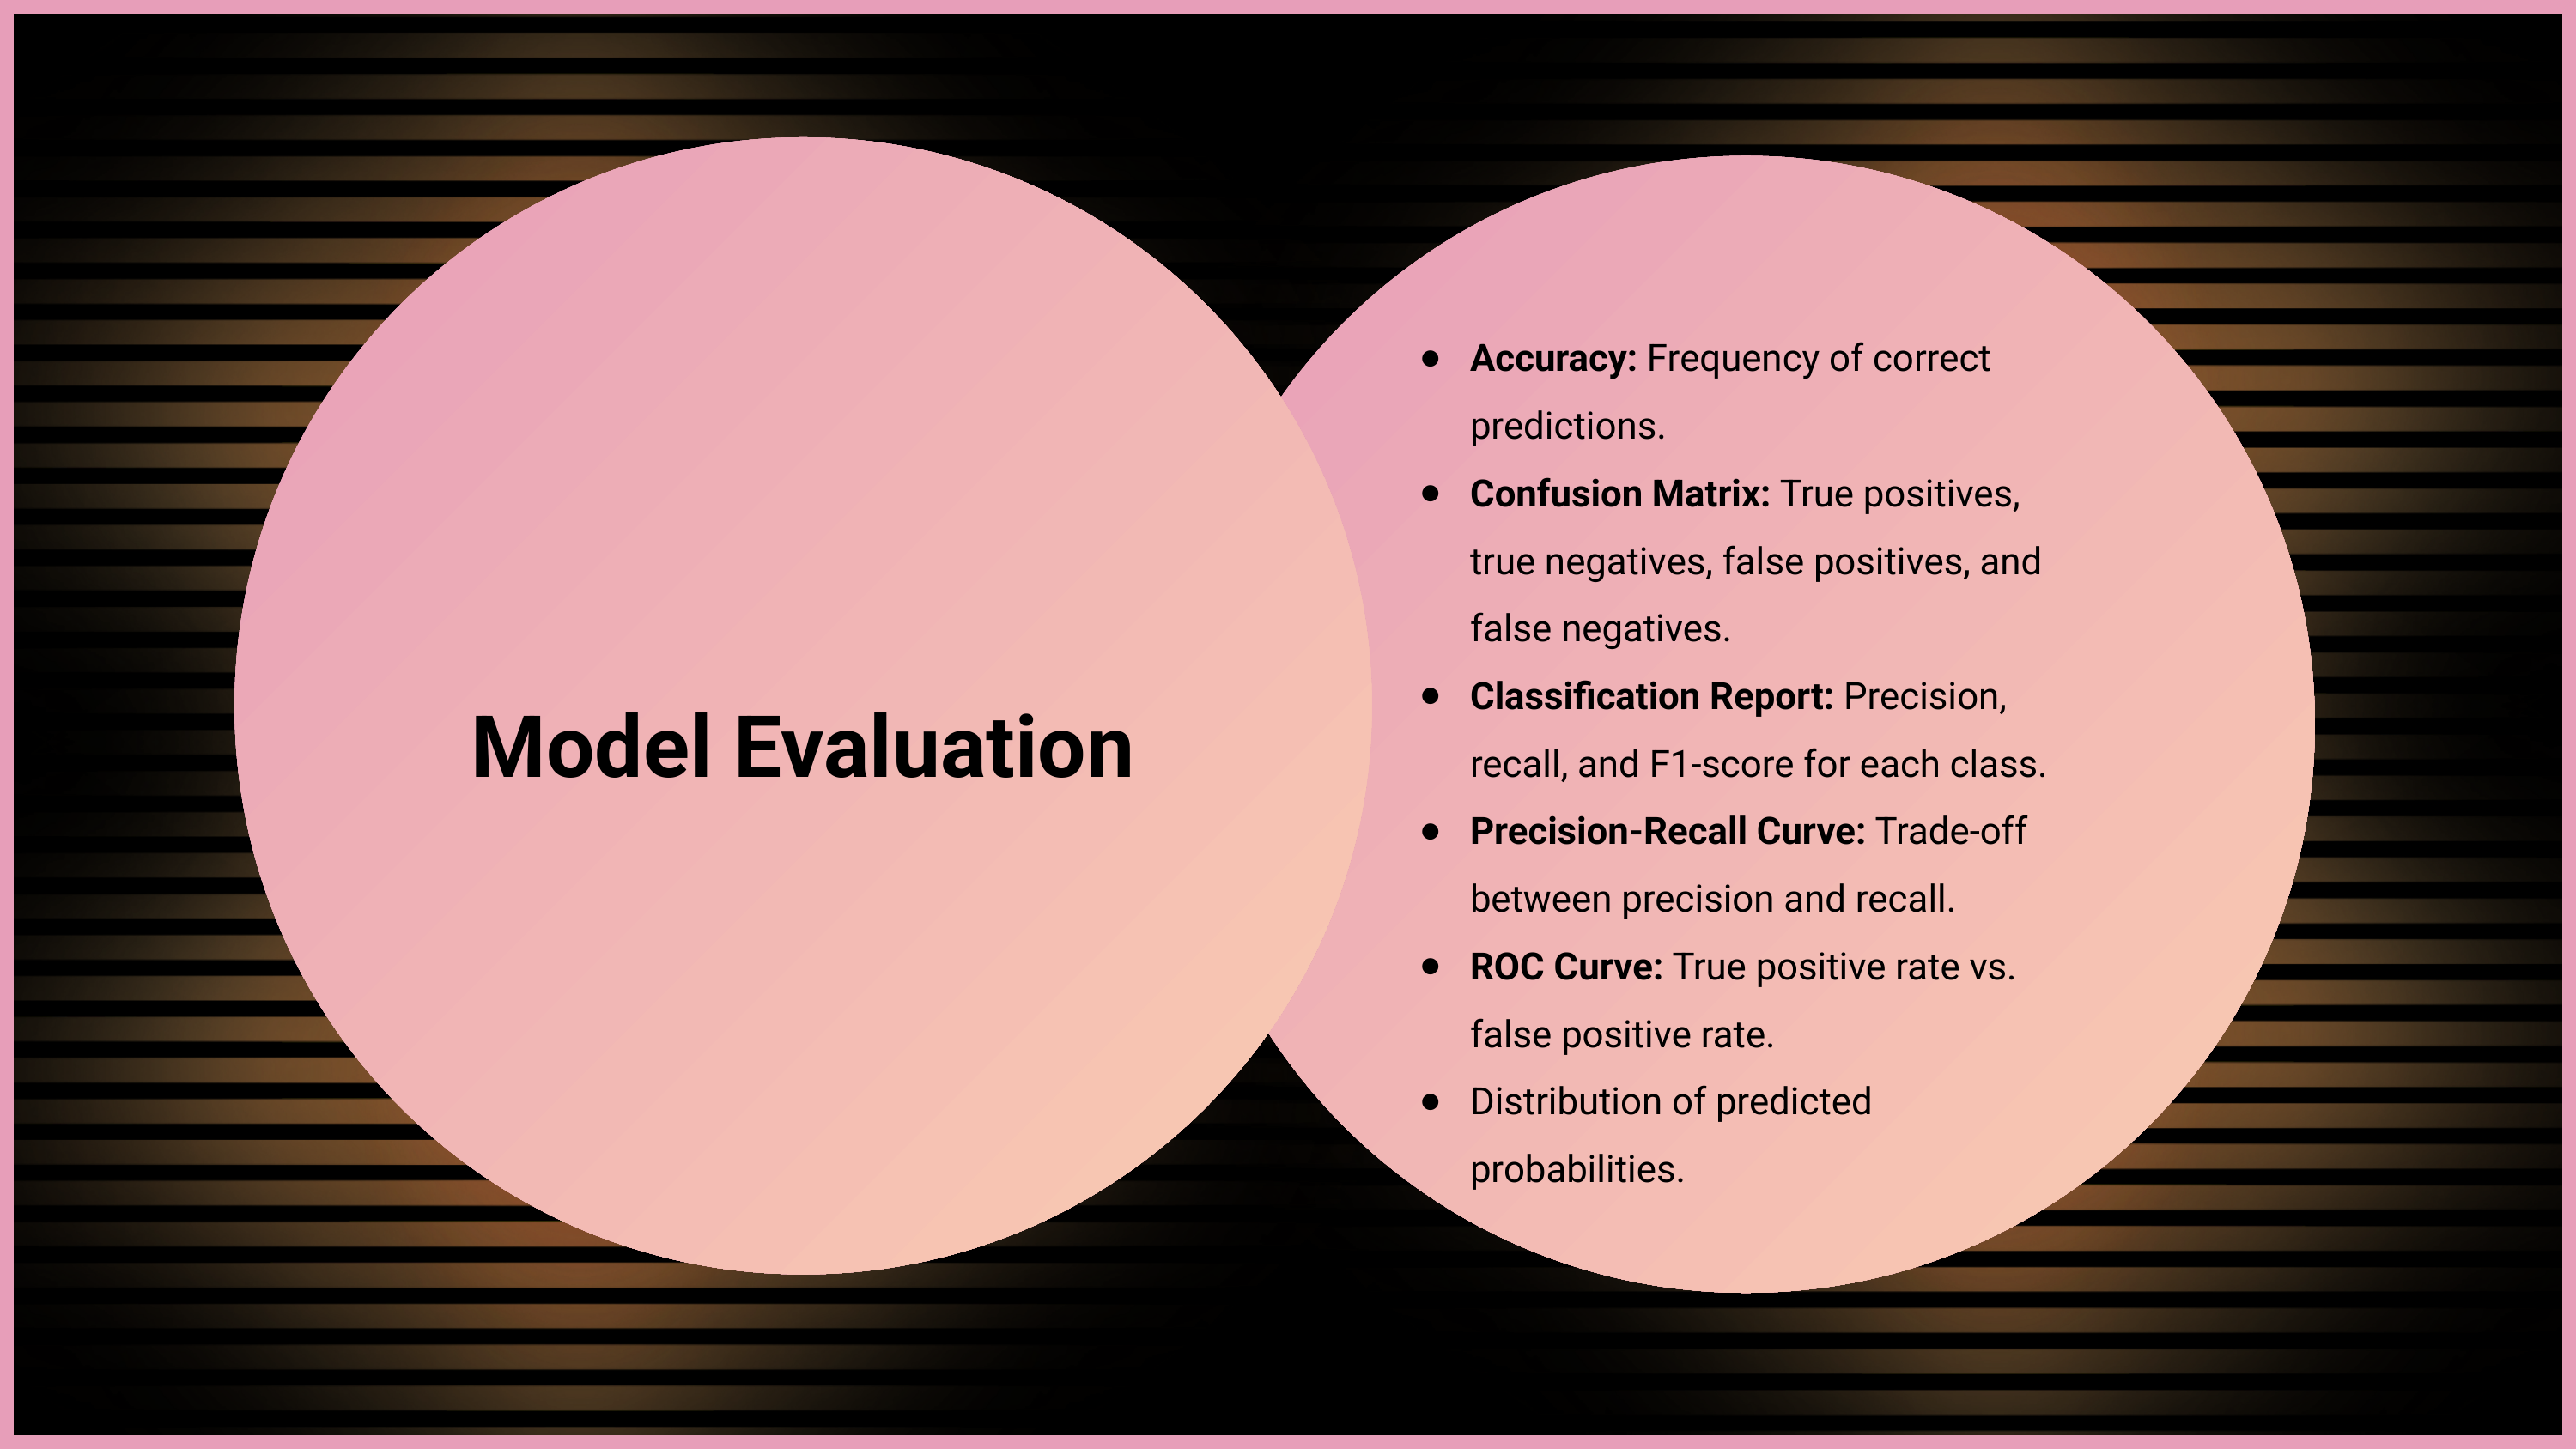

Model Evaluation

Accuracy: Frequency of correct predictions.
Confusion Matrix: True positives, true negatives, false positives, and false negatives.
Classification Report: Precision, recall, and F1-score for each class.
Precision-Recall Curve: Trade-off between precision and recall.
ROC Curve: True positive rate vs. false positive rate.
Distribution of predicted probabilities.